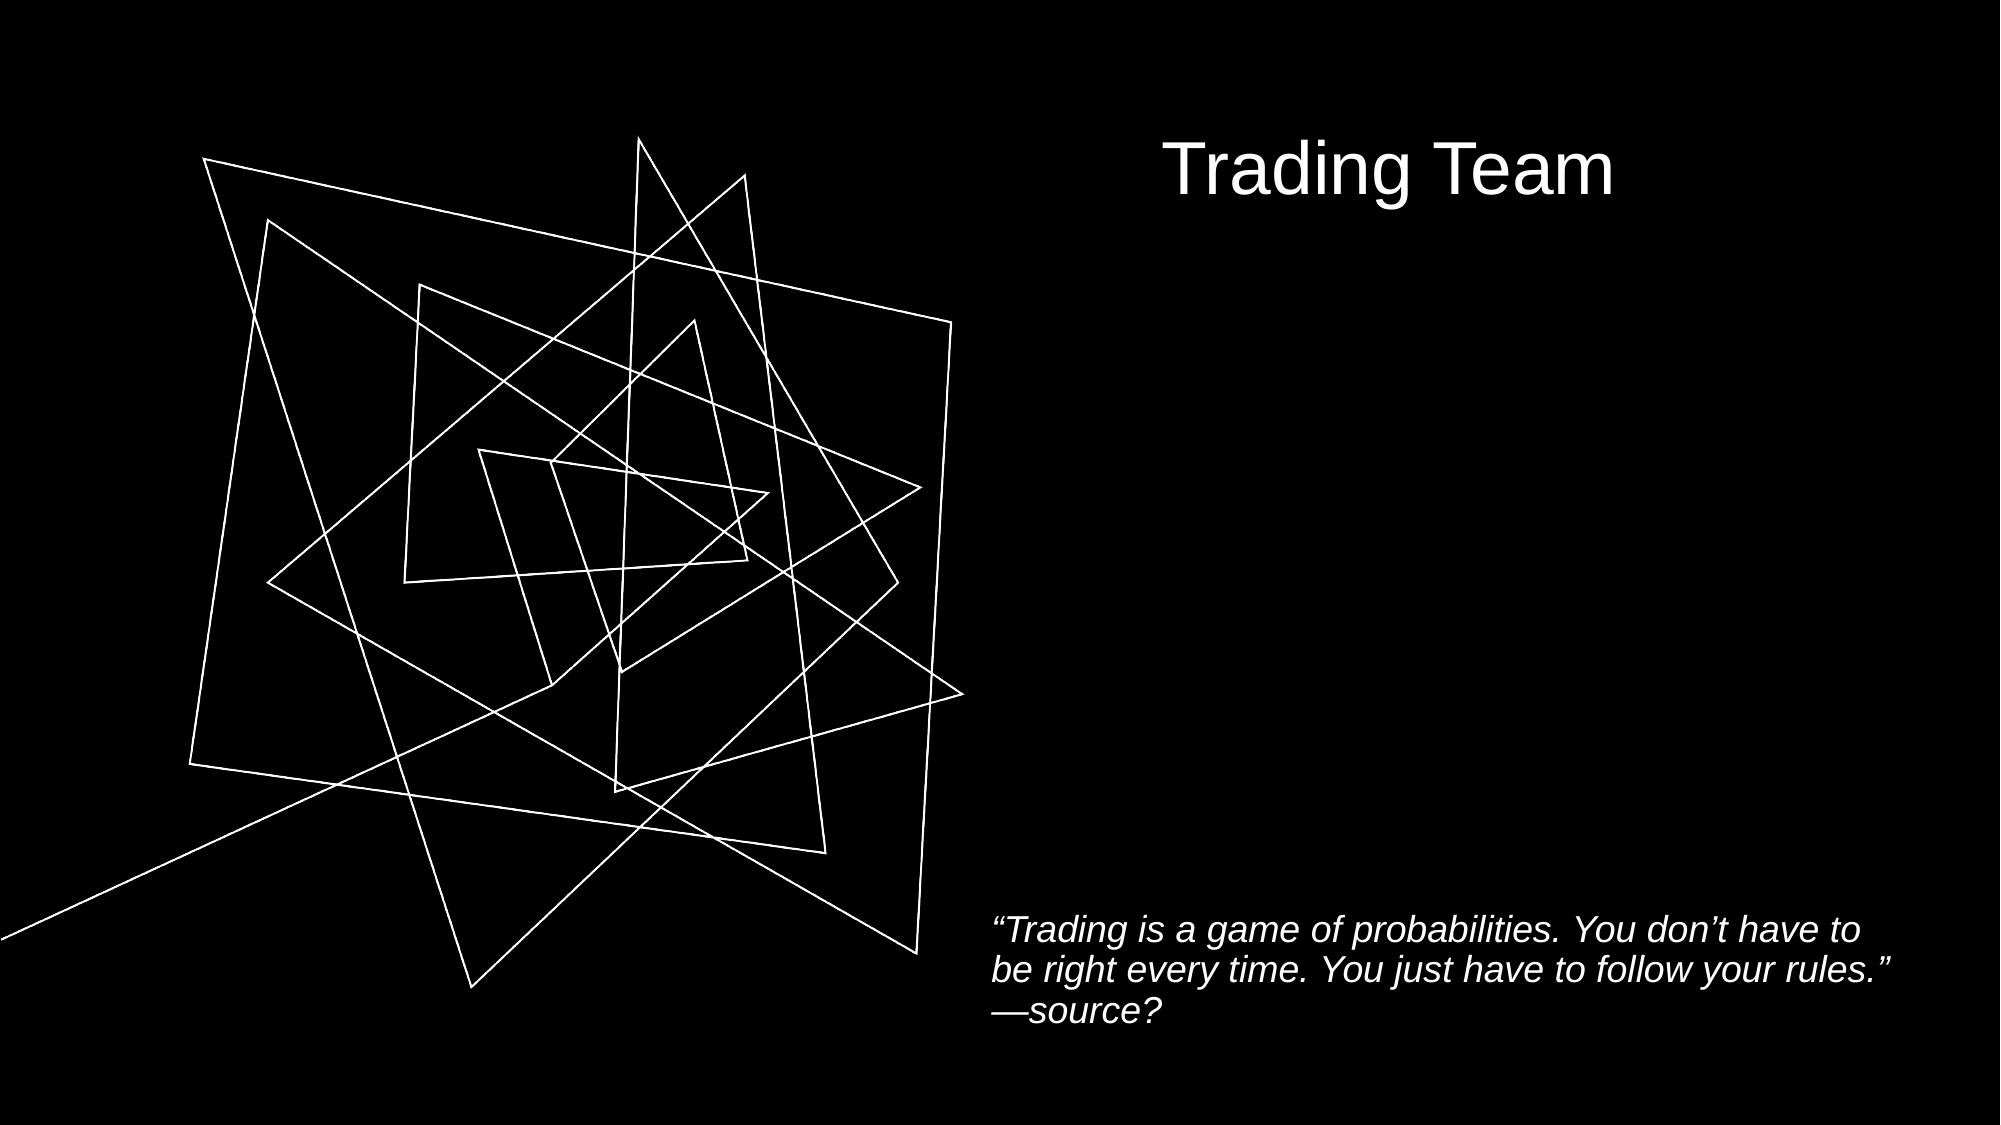

Trading Team
“Trading is a game of probabilities. You don’t have to be right every time. You just have to follow your rules.”
—source?